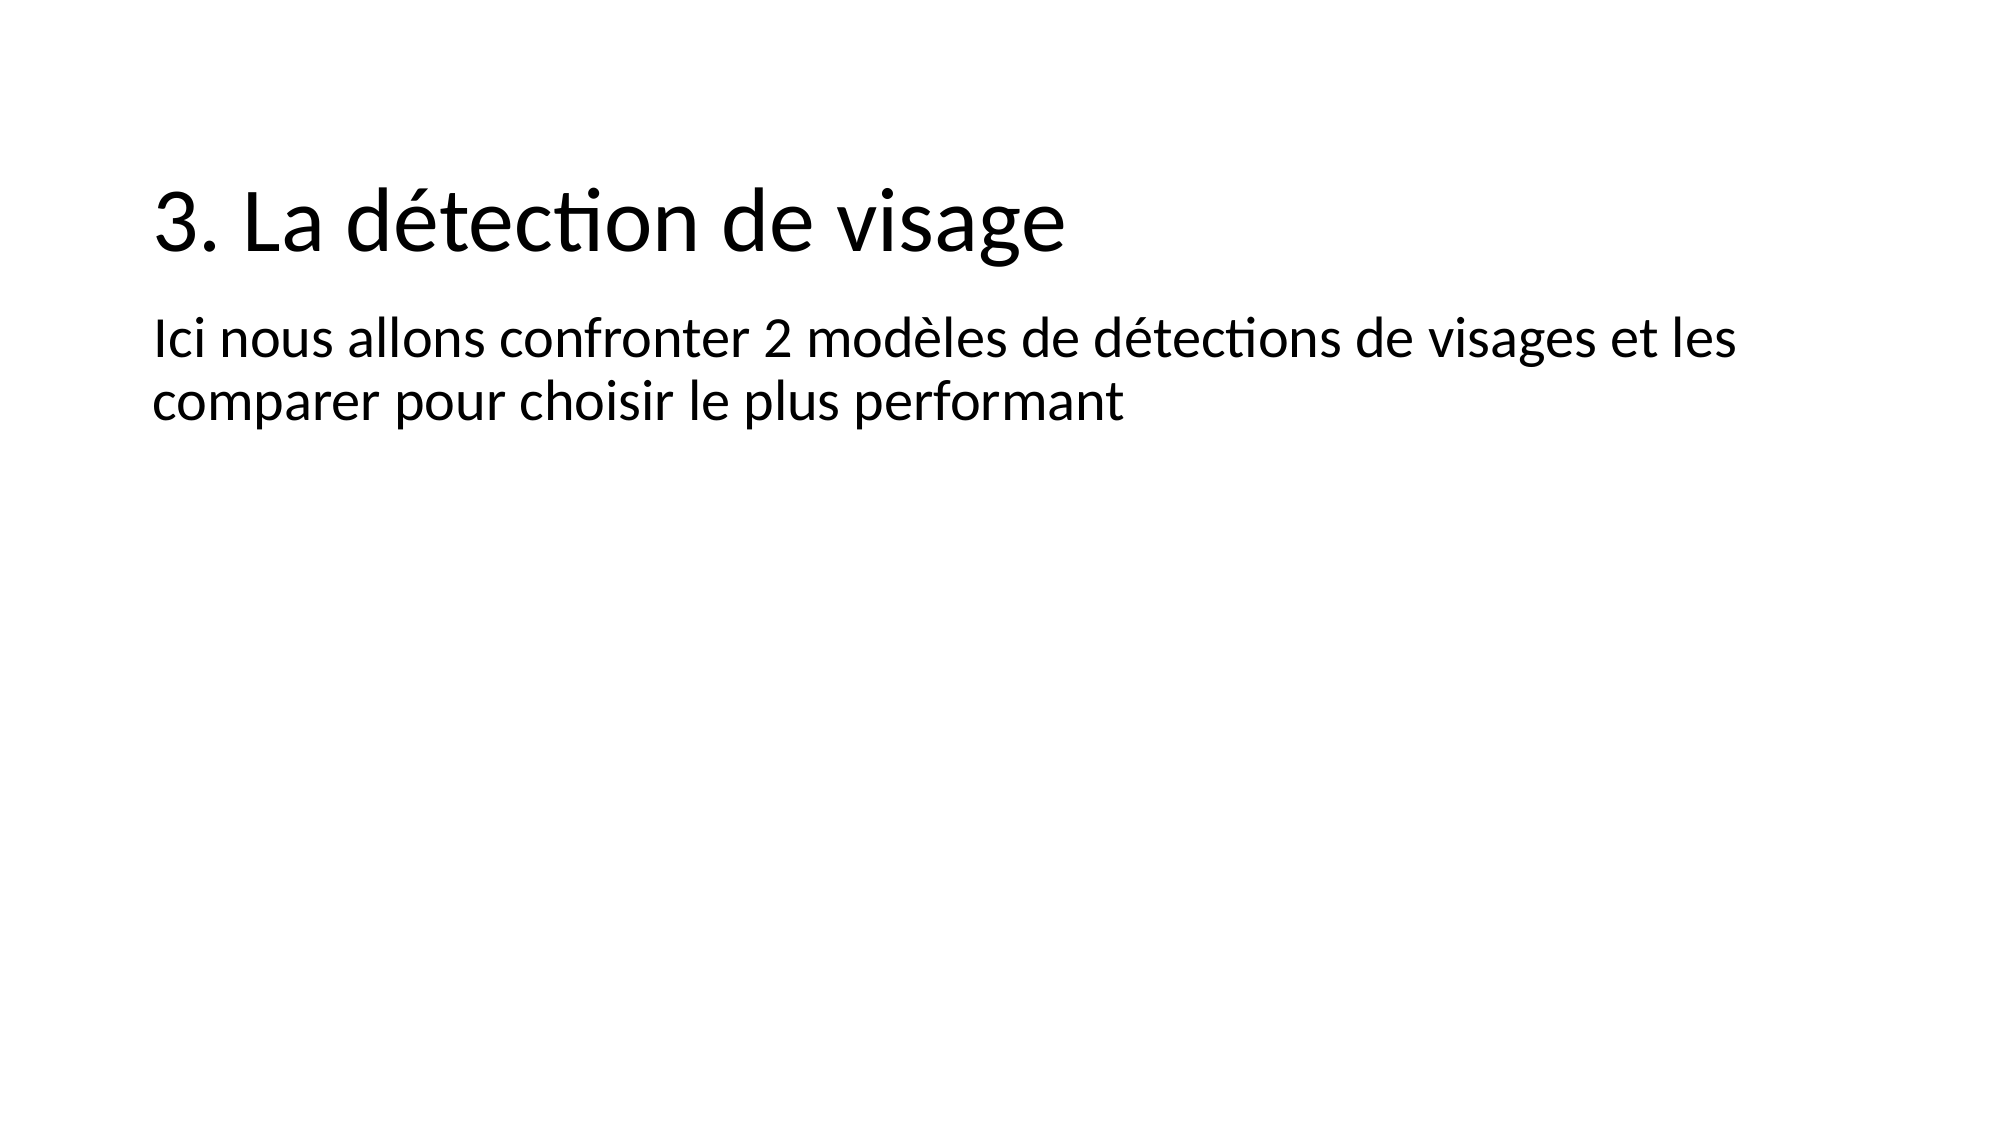

# 3. La détection de visage
Ici nous allons confronter 2 modèles de détections de visages et les comparer pour choisir le plus performant